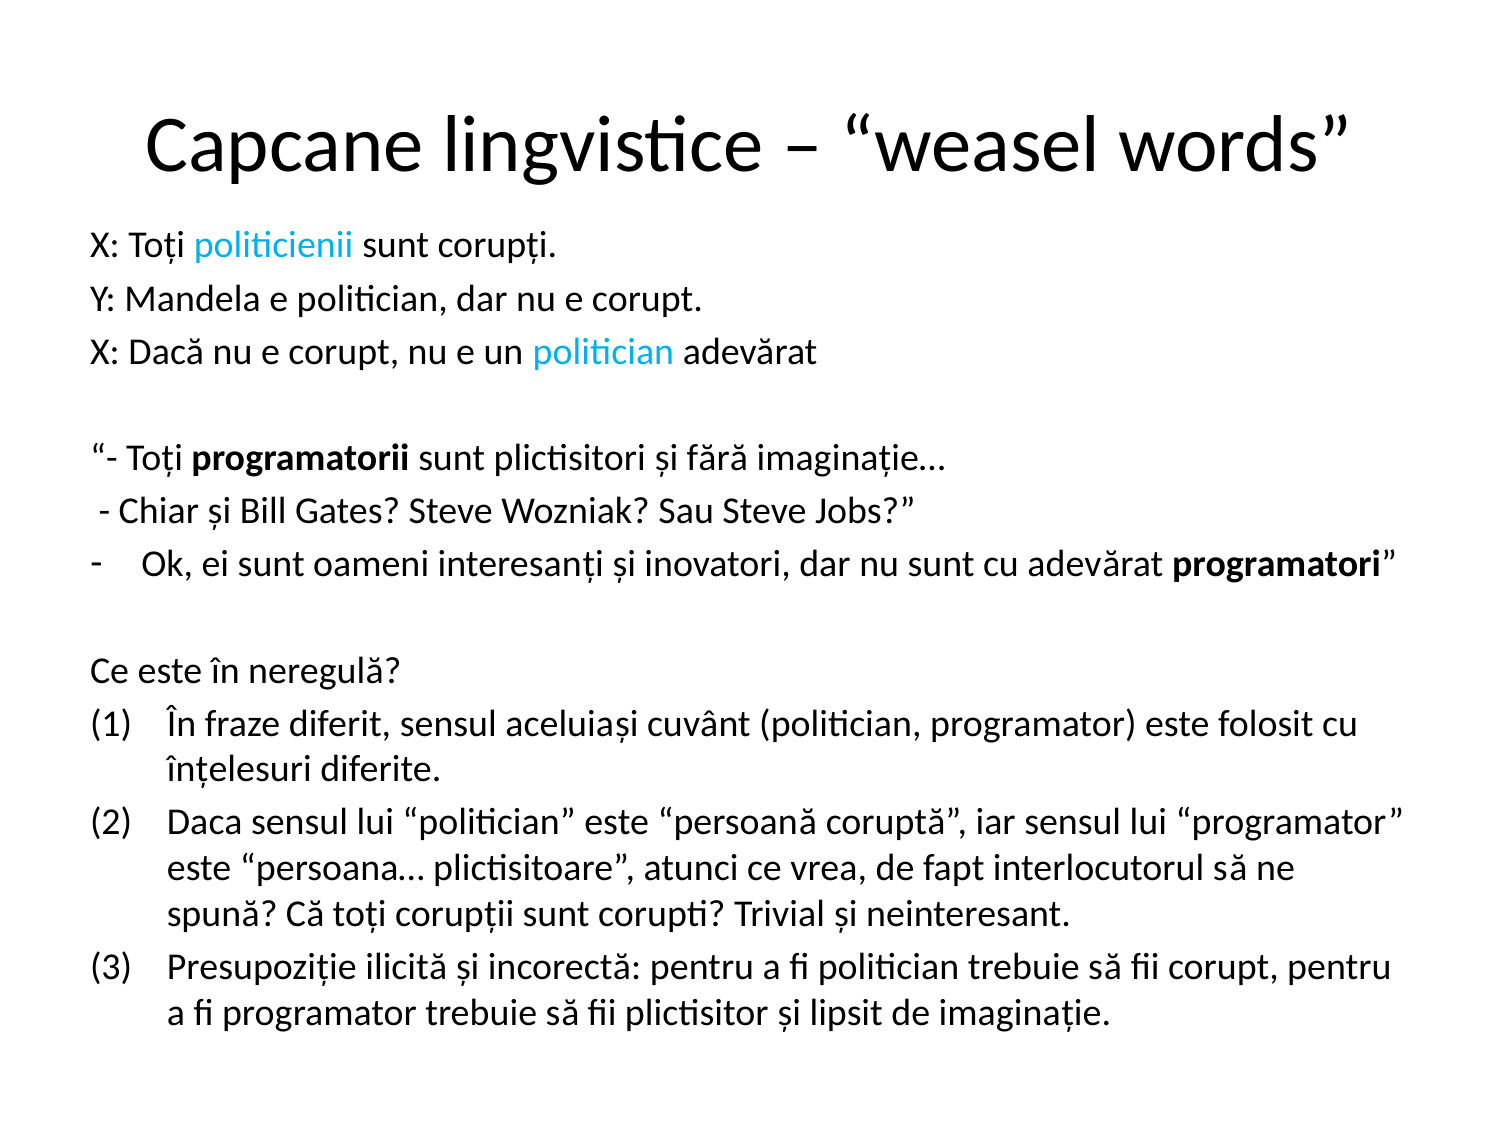

# Capcane lingvistice – “weasel words”
X: Toți politicienii sunt corupți.
Y: Mandela e politician, dar nu e corupt.
X: Dacă nu e corupt, nu e un politician adevărat

“- Toți programatorii sunt plictisitori și fără imaginație…
 - Chiar și Bill Gates? Steve Wozniak? Sau Steve Jobs?”
Ok, ei sunt oameni interesanți și inovatori, dar nu sunt cu adevărat programatori”

Ce este în neregulă?
În fraze diferit, sensul aceluiași cuvânt (politician, programator) este folosit cu înțelesuri diferite.
Daca sensul lui “politician” este “persoană coruptă”, iar sensul lui “programator” este “persoana… plictisitoare”, atunci ce vrea, de fapt interlocutorul să ne spună? Că toți corupții sunt corupti? Trivial și neinteresant.
Presupoziție ilicită și incorectă: pentru a fi politician trebuie să fii corupt, pentru a fi programator trebuie să fii plictisitor și lipsit de imaginație.